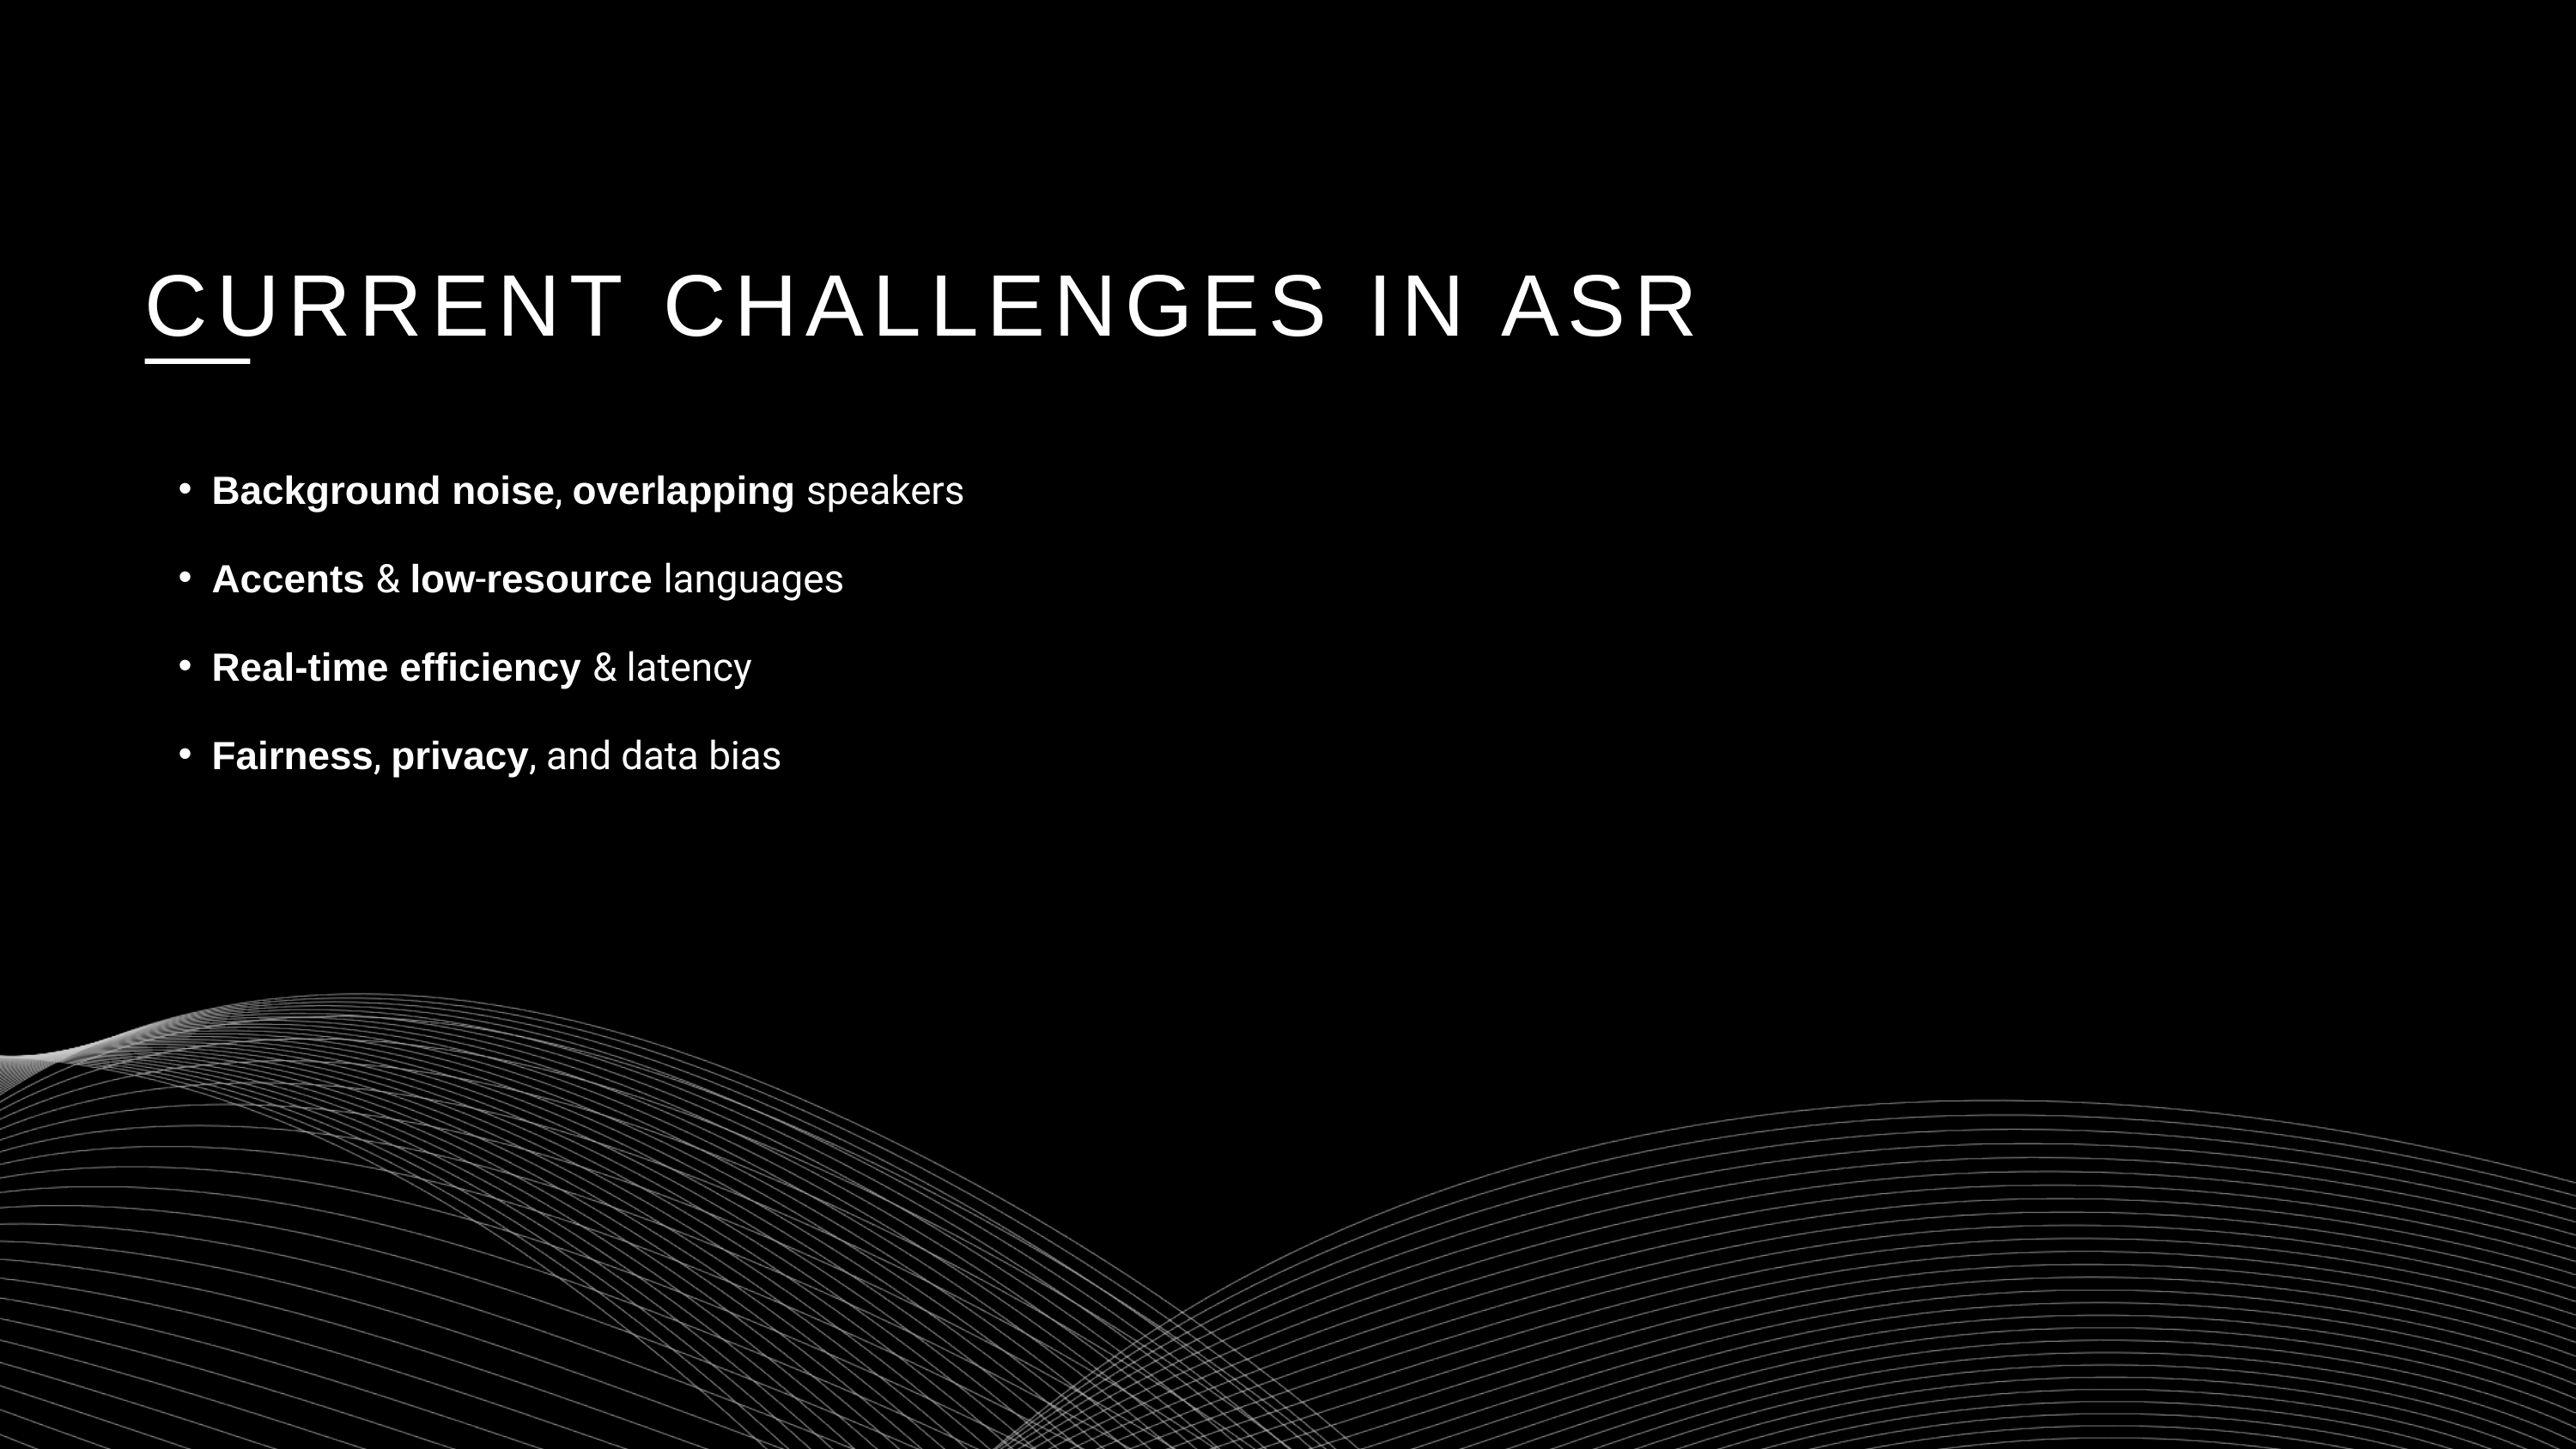

CURRENT CHALLENGES IN ASR

Background noise, overlapping speakers
Accents & low-resource languages
Real-time efficiency & latency
Fairness, privacy, and data bias